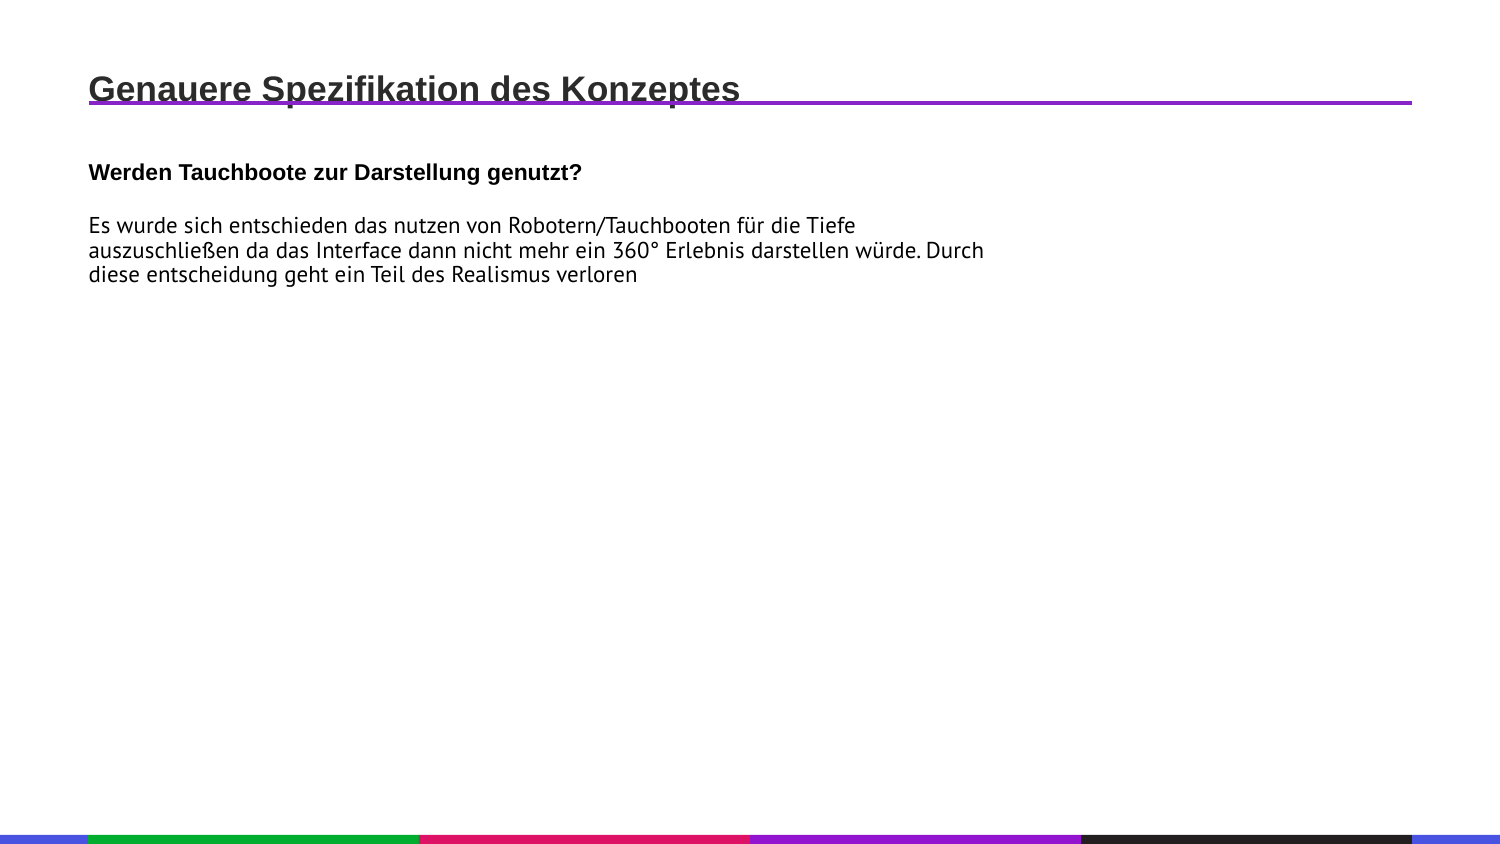

67
Genauere Spezifikation des Konzeptes
53
21
Werden Tauchboote zur Darstellung genutzt?
53
21
Es wurde sich entschieden das nutzen von Robotern/Tauchbooten für die Tiefe auszuschließen da das Interface dann nicht mehr ein 360° Erlebnis darstellen würde. Durch diese entscheidung geht ein Teil des Realismus verloren
53
21
53
21
53
21
53
21
53
21
53
21
53

133
21
133
21
133
21
133
21
133
21
133